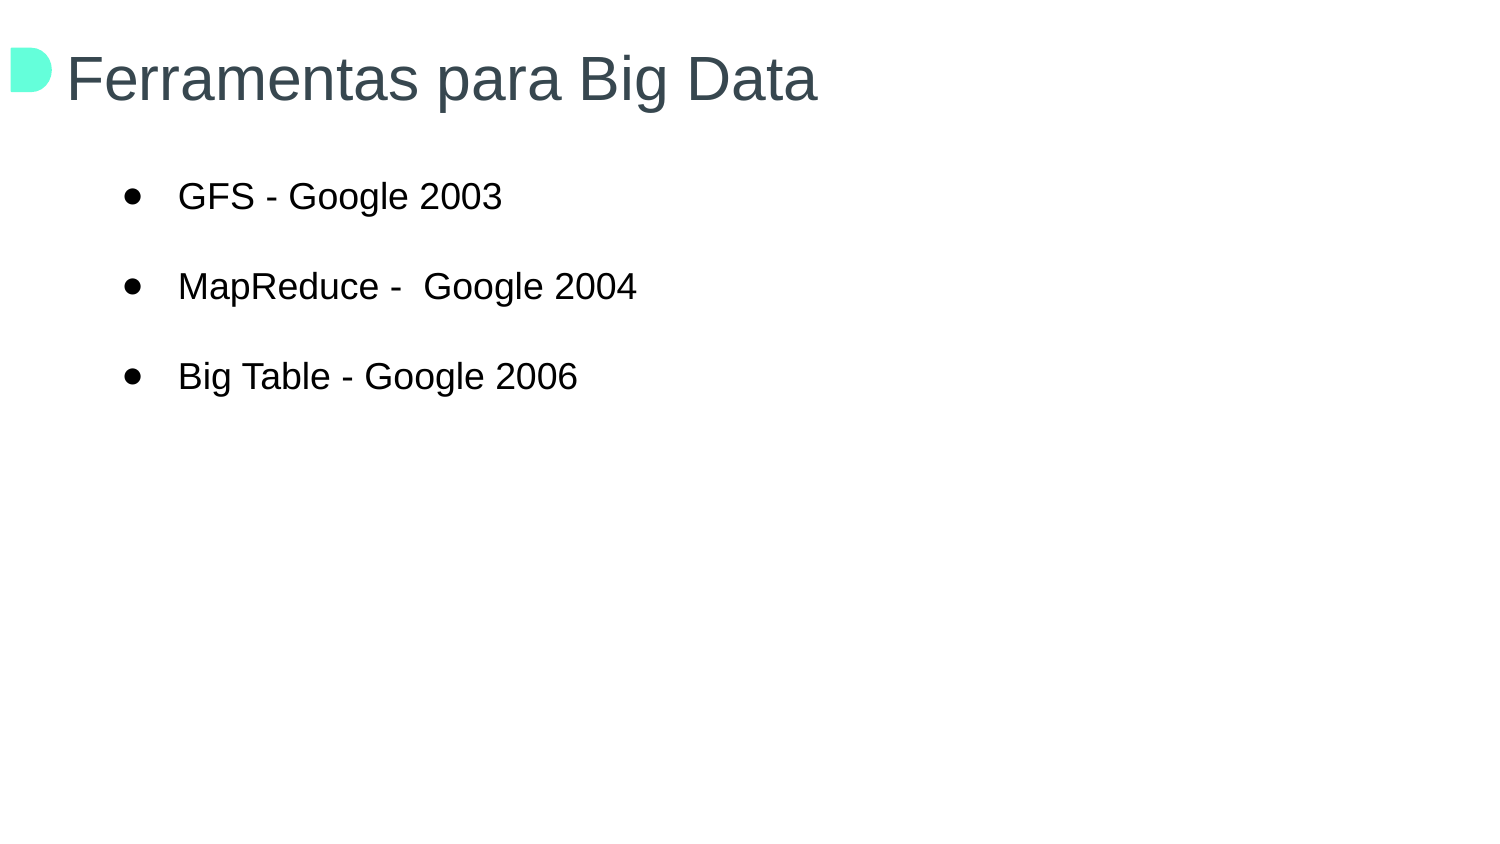

Ferramentas para Big Data

# Modelos estruturados e não estruturados
GFS - Google 2003
MapReduce -  Google 2004
Big Table - Google 2006